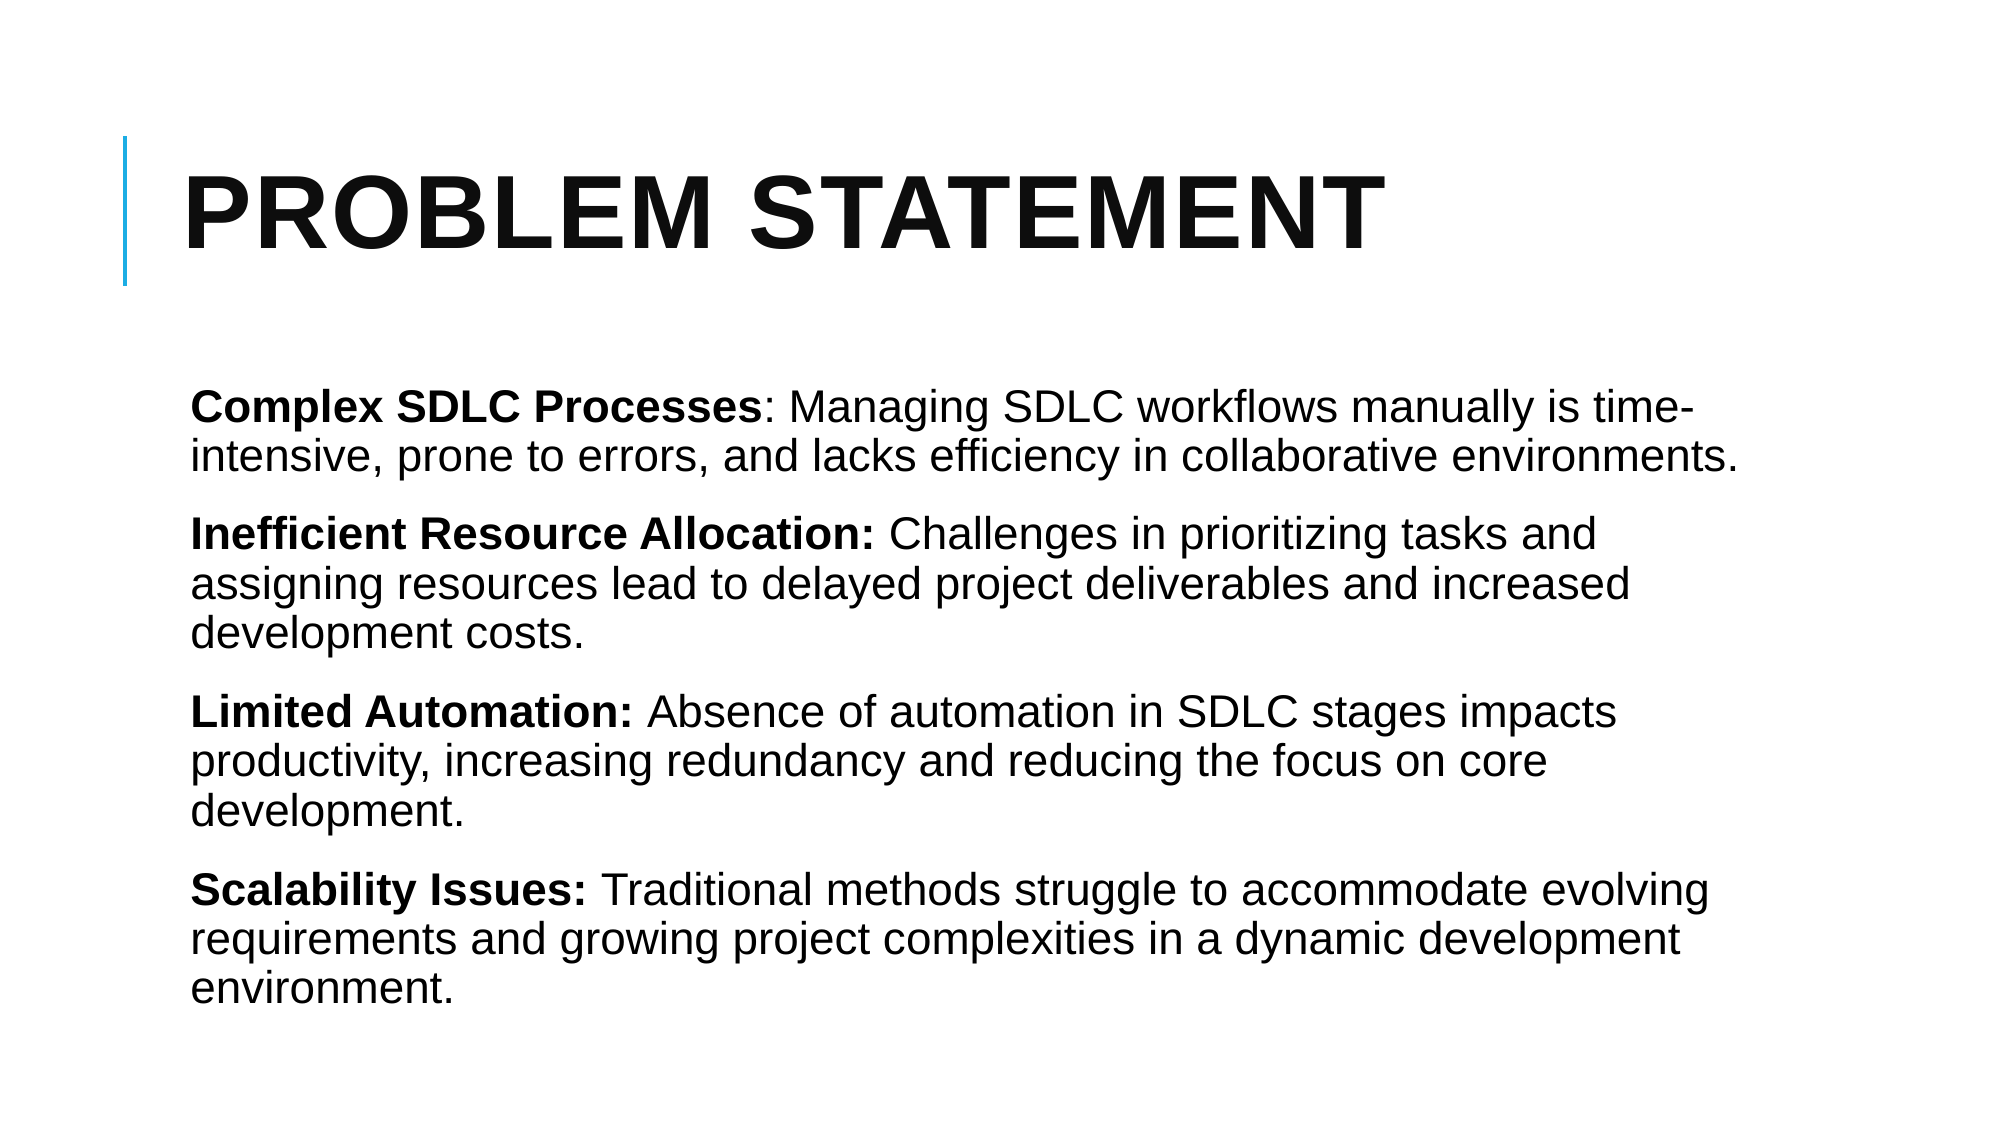

# Problem Statement
Complex SDLC Processes: Managing SDLC workflows manually is time-intensive, prone to errors, and lacks efficiency in collaborative environments.
Inefficient Resource Allocation: Challenges in prioritizing tasks and assigning resources lead to delayed project deliverables and increased development costs.
Limited Automation: Absence of automation in SDLC stages impacts productivity, increasing redundancy and reducing the focus on core development.
Scalability Issues: Traditional methods struggle to accommodate evolving requirements and growing project complexities in a dynamic development environment.